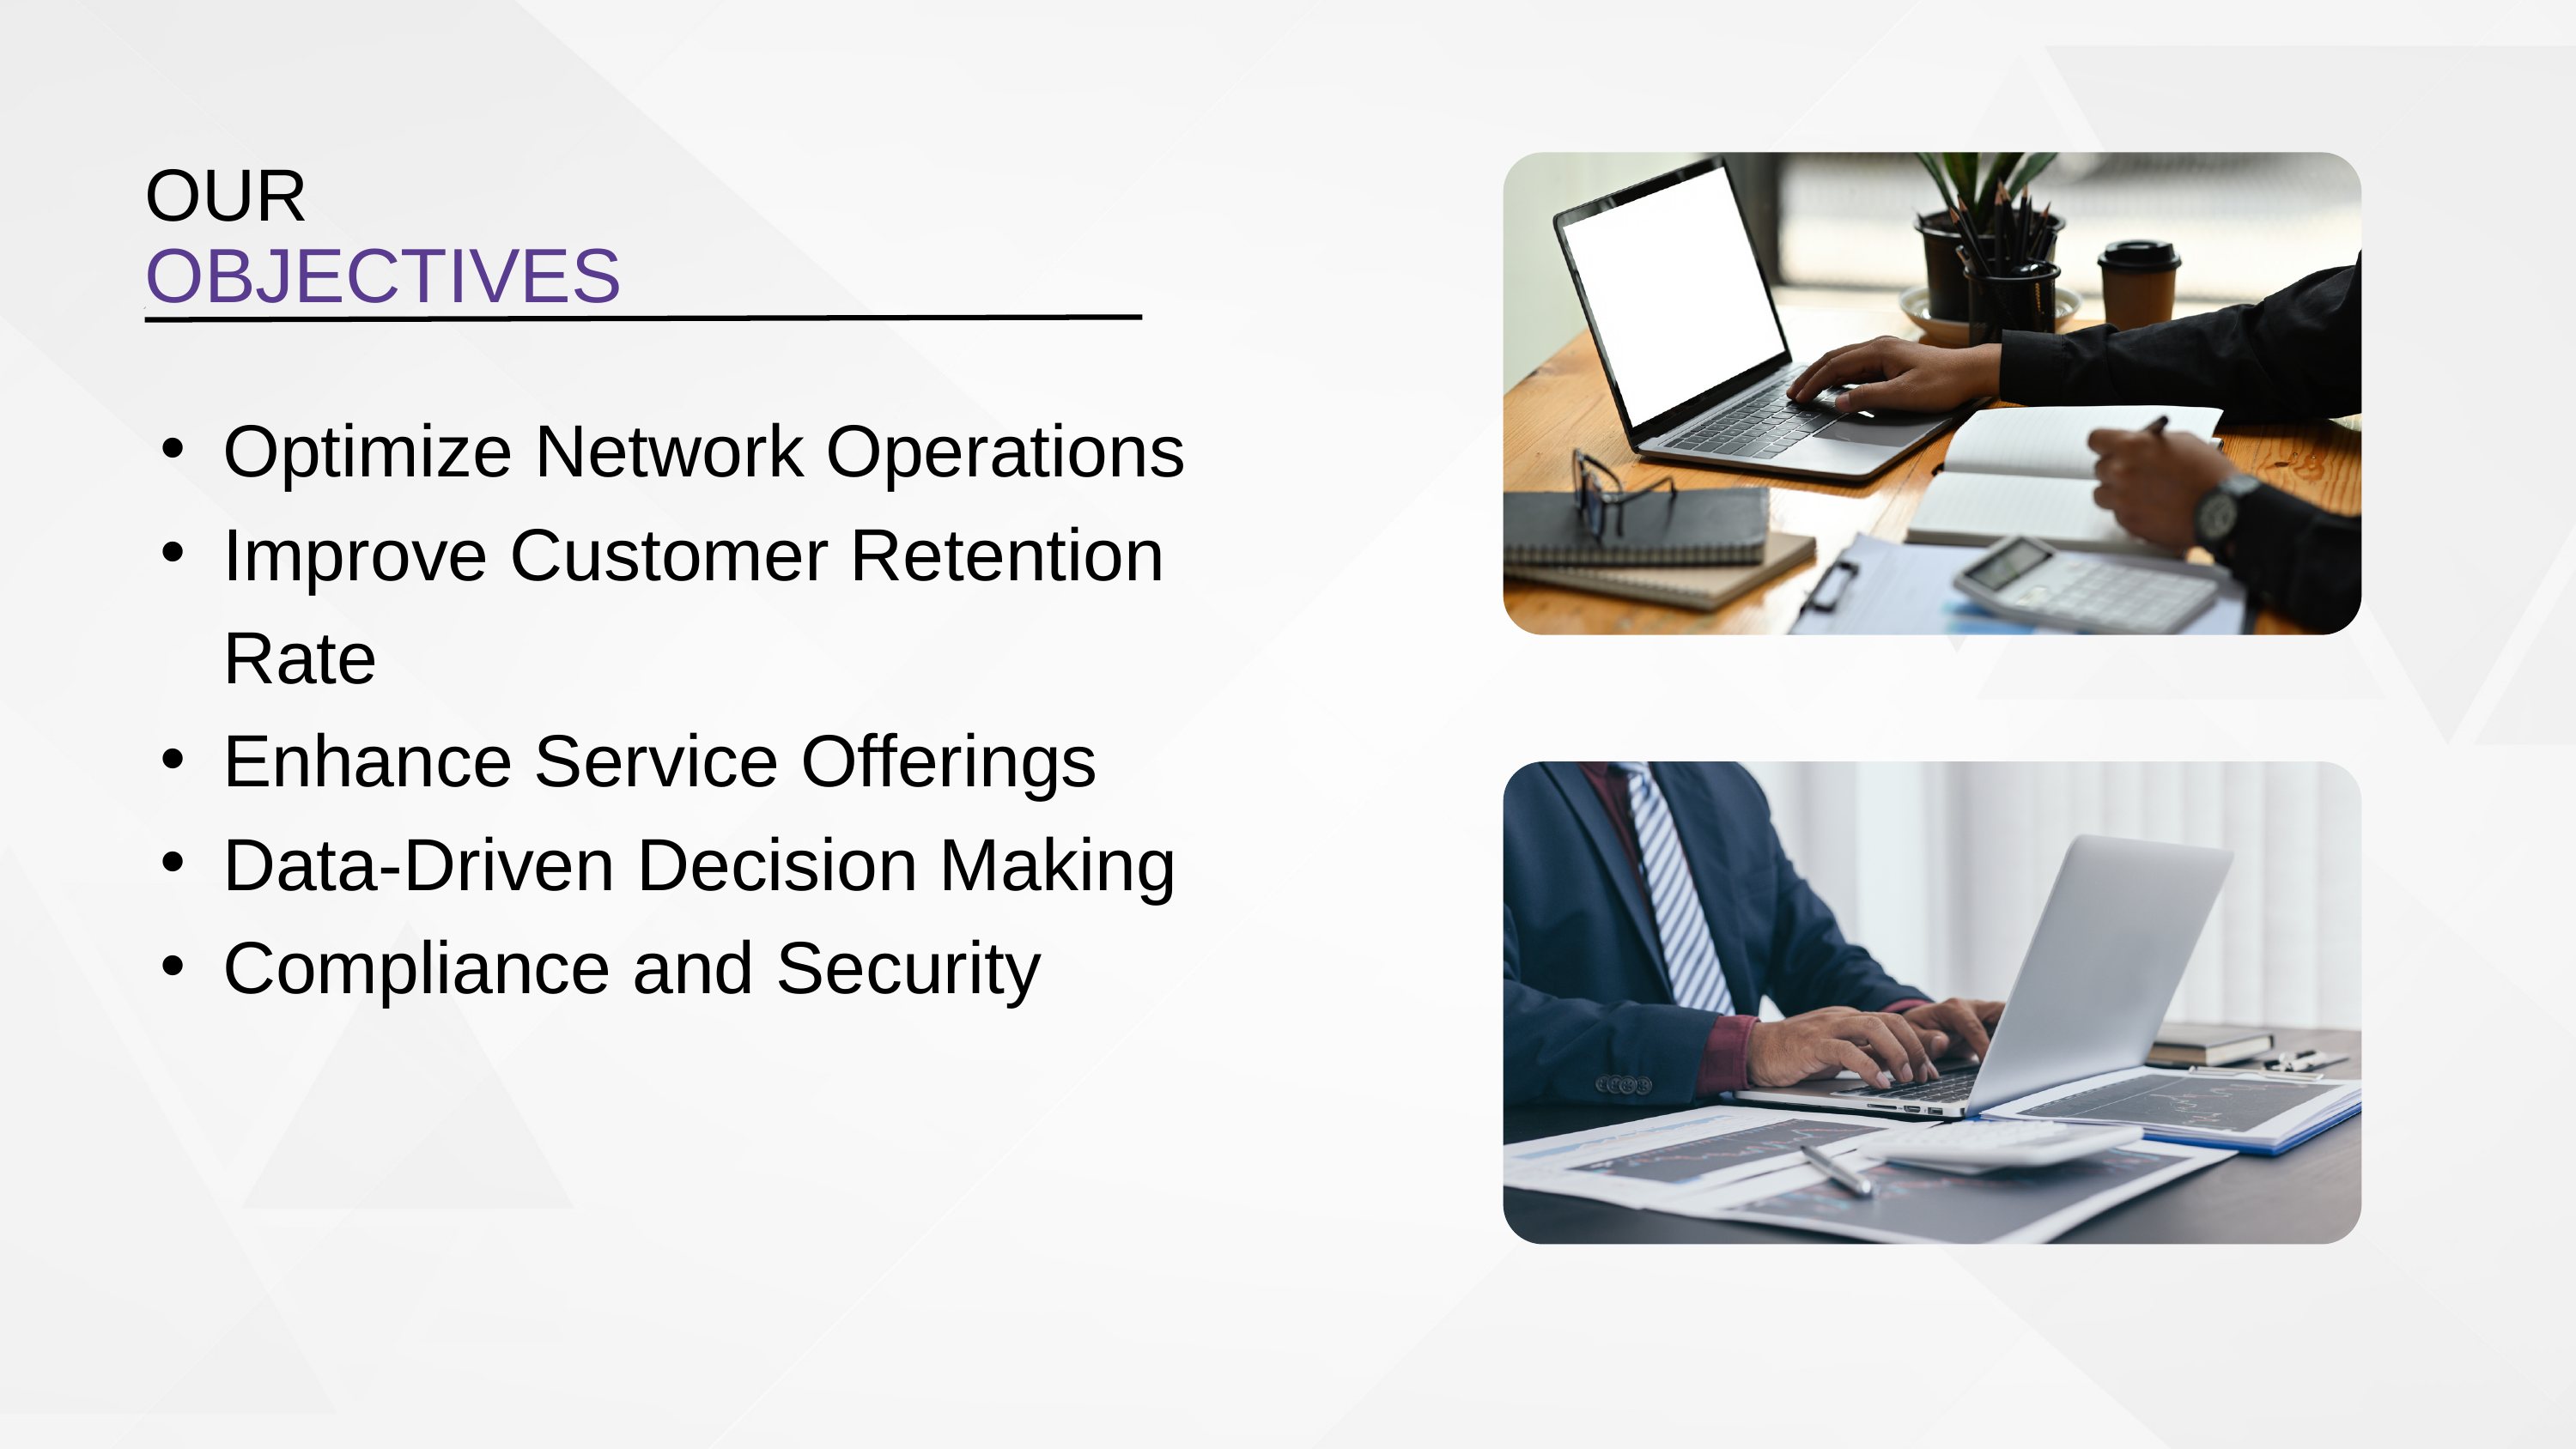

OUR

OBJECTIVES

Optimize Network Operations
Improve Customer Retention Rate
Enhance Service Offerings
Data-Driven Decision Making
Compliance and Security